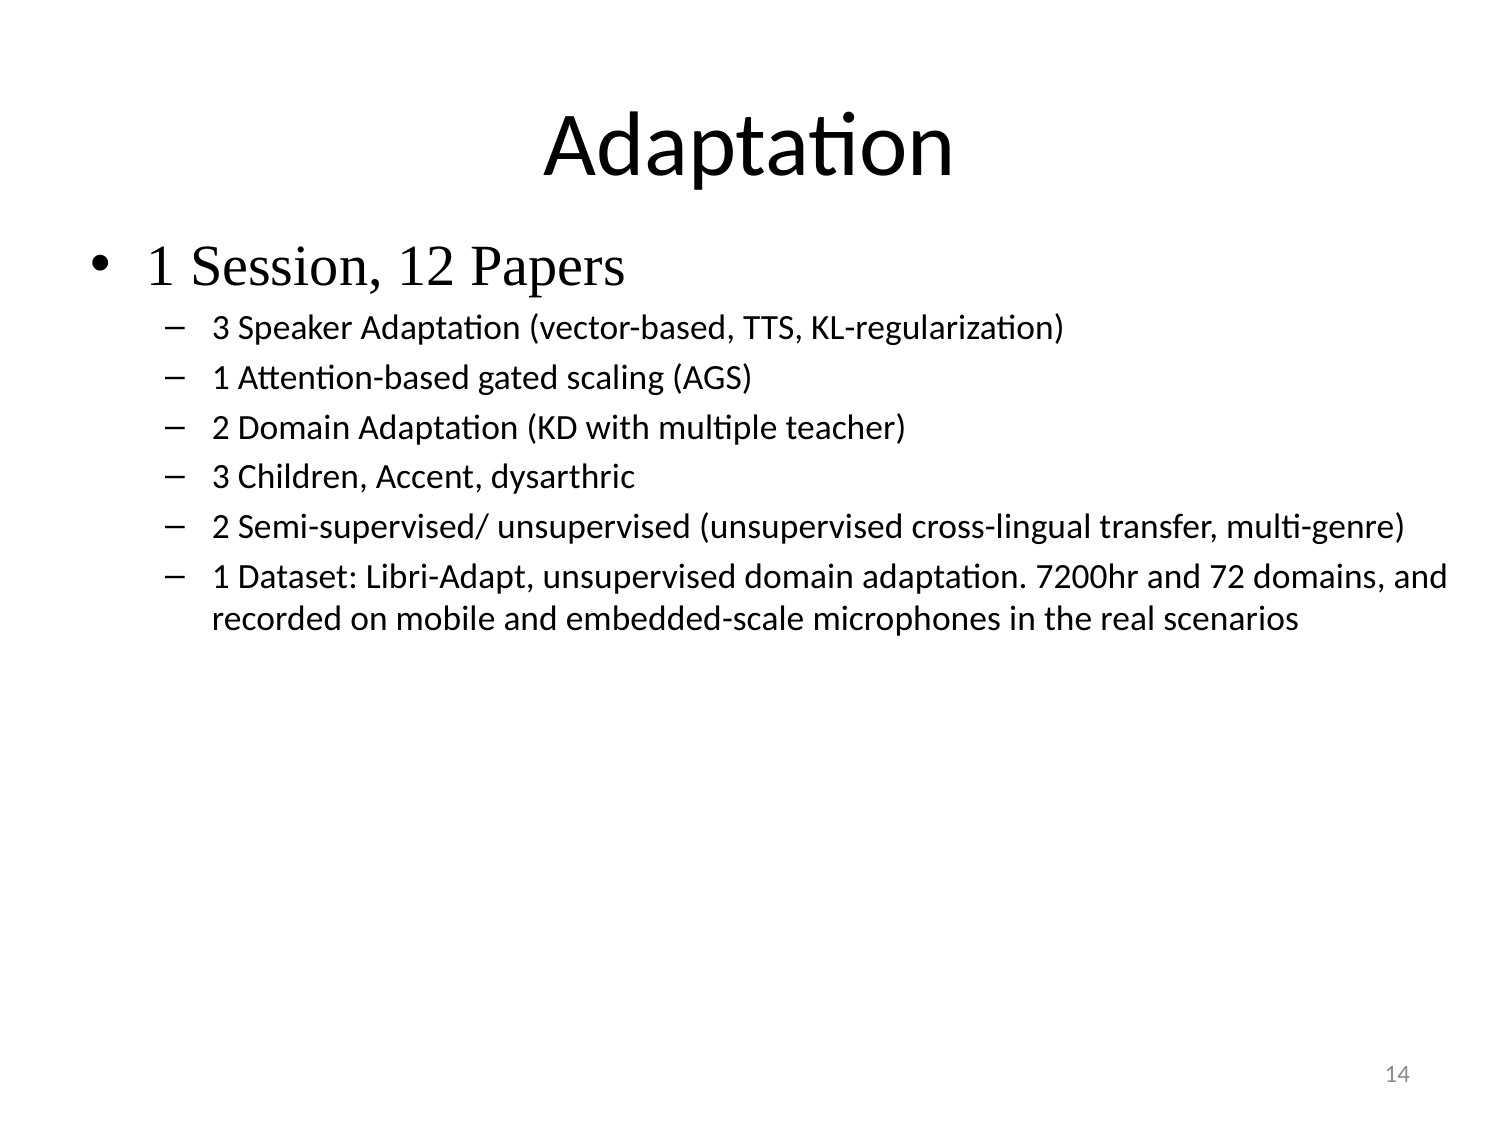

# Adaptation
1 Session, 12 Papers
3 Speaker Adaptation (vector-based, TTS, KL-regularization)
1 Attention-based gated scaling (AGS)
2 Domain Adaptation (KD with multiple teacher)
3 Children, Accent, dysarthric
2 Semi-supervised/ unsupervised (unsupervised cross-lingual transfer, multi-genre)
1 Dataset: Libri-Adapt, unsupervised domain adaptation. 7200hr and 72 domains, and recorded on mobile and embedded-scale microphones in the real scenarios
14